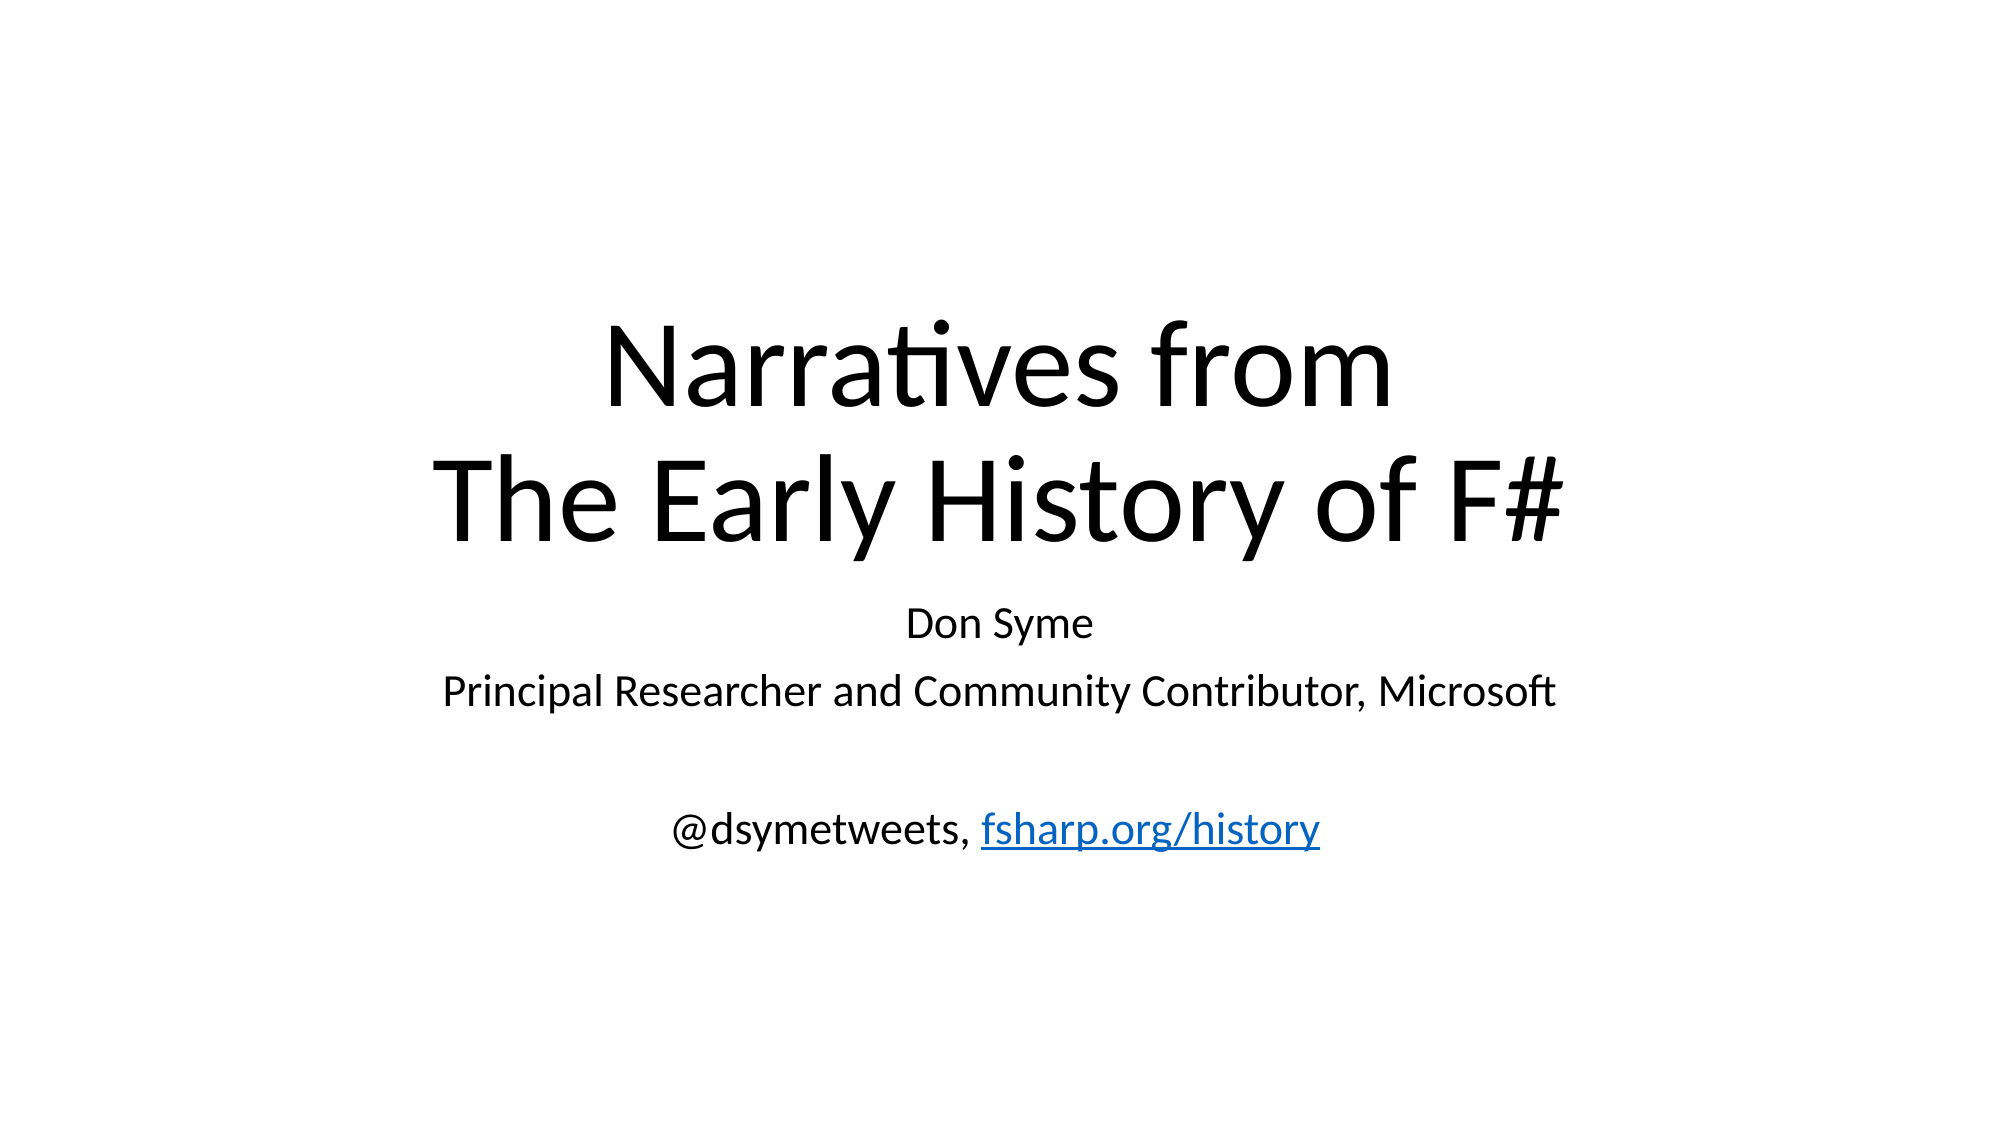

# Narratives from The Early History of F#
Don Syme
Principal Researcher and Community Contributor, Microsoft

@dsymetweets, fsharp.org/history